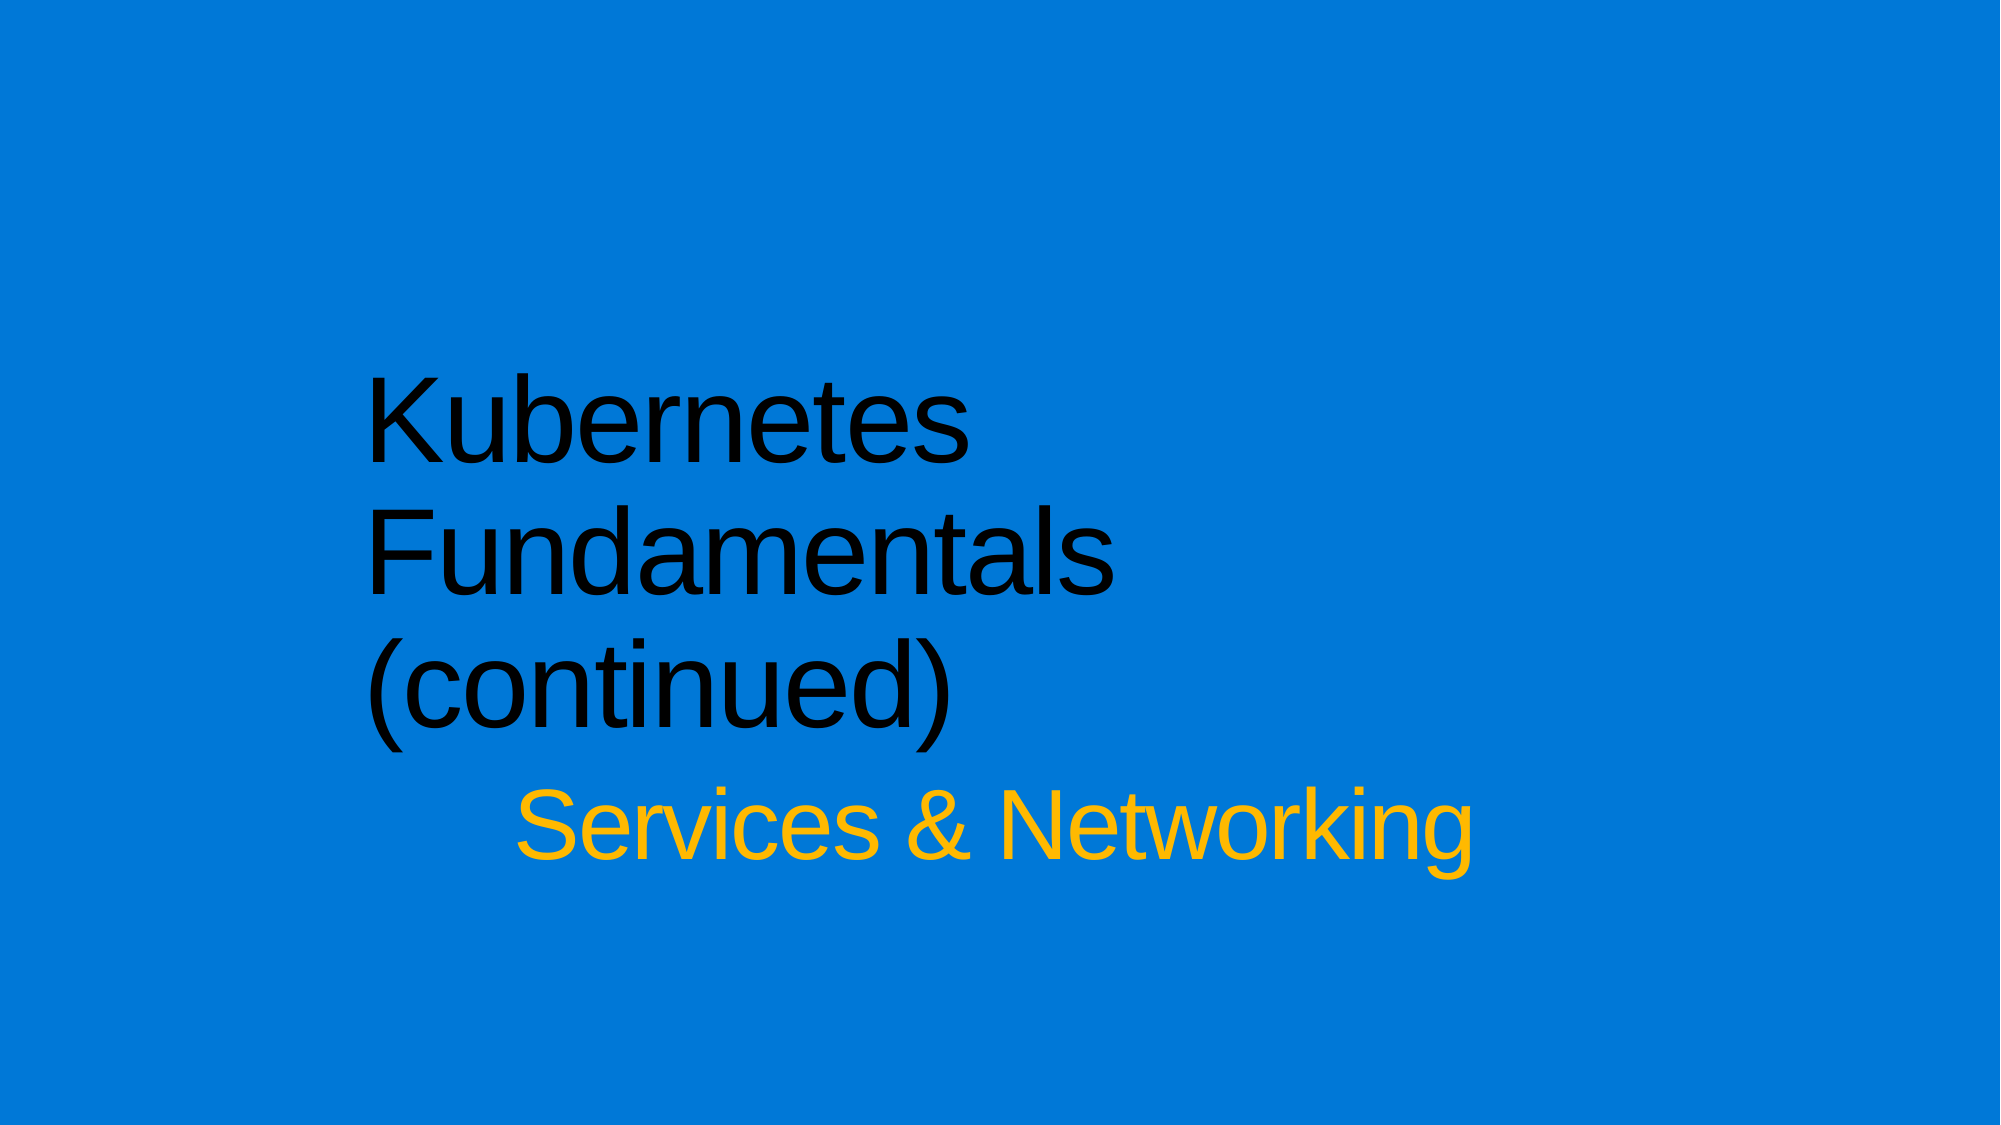

# Kubernetes Fundamentals (continued) Services & Networking